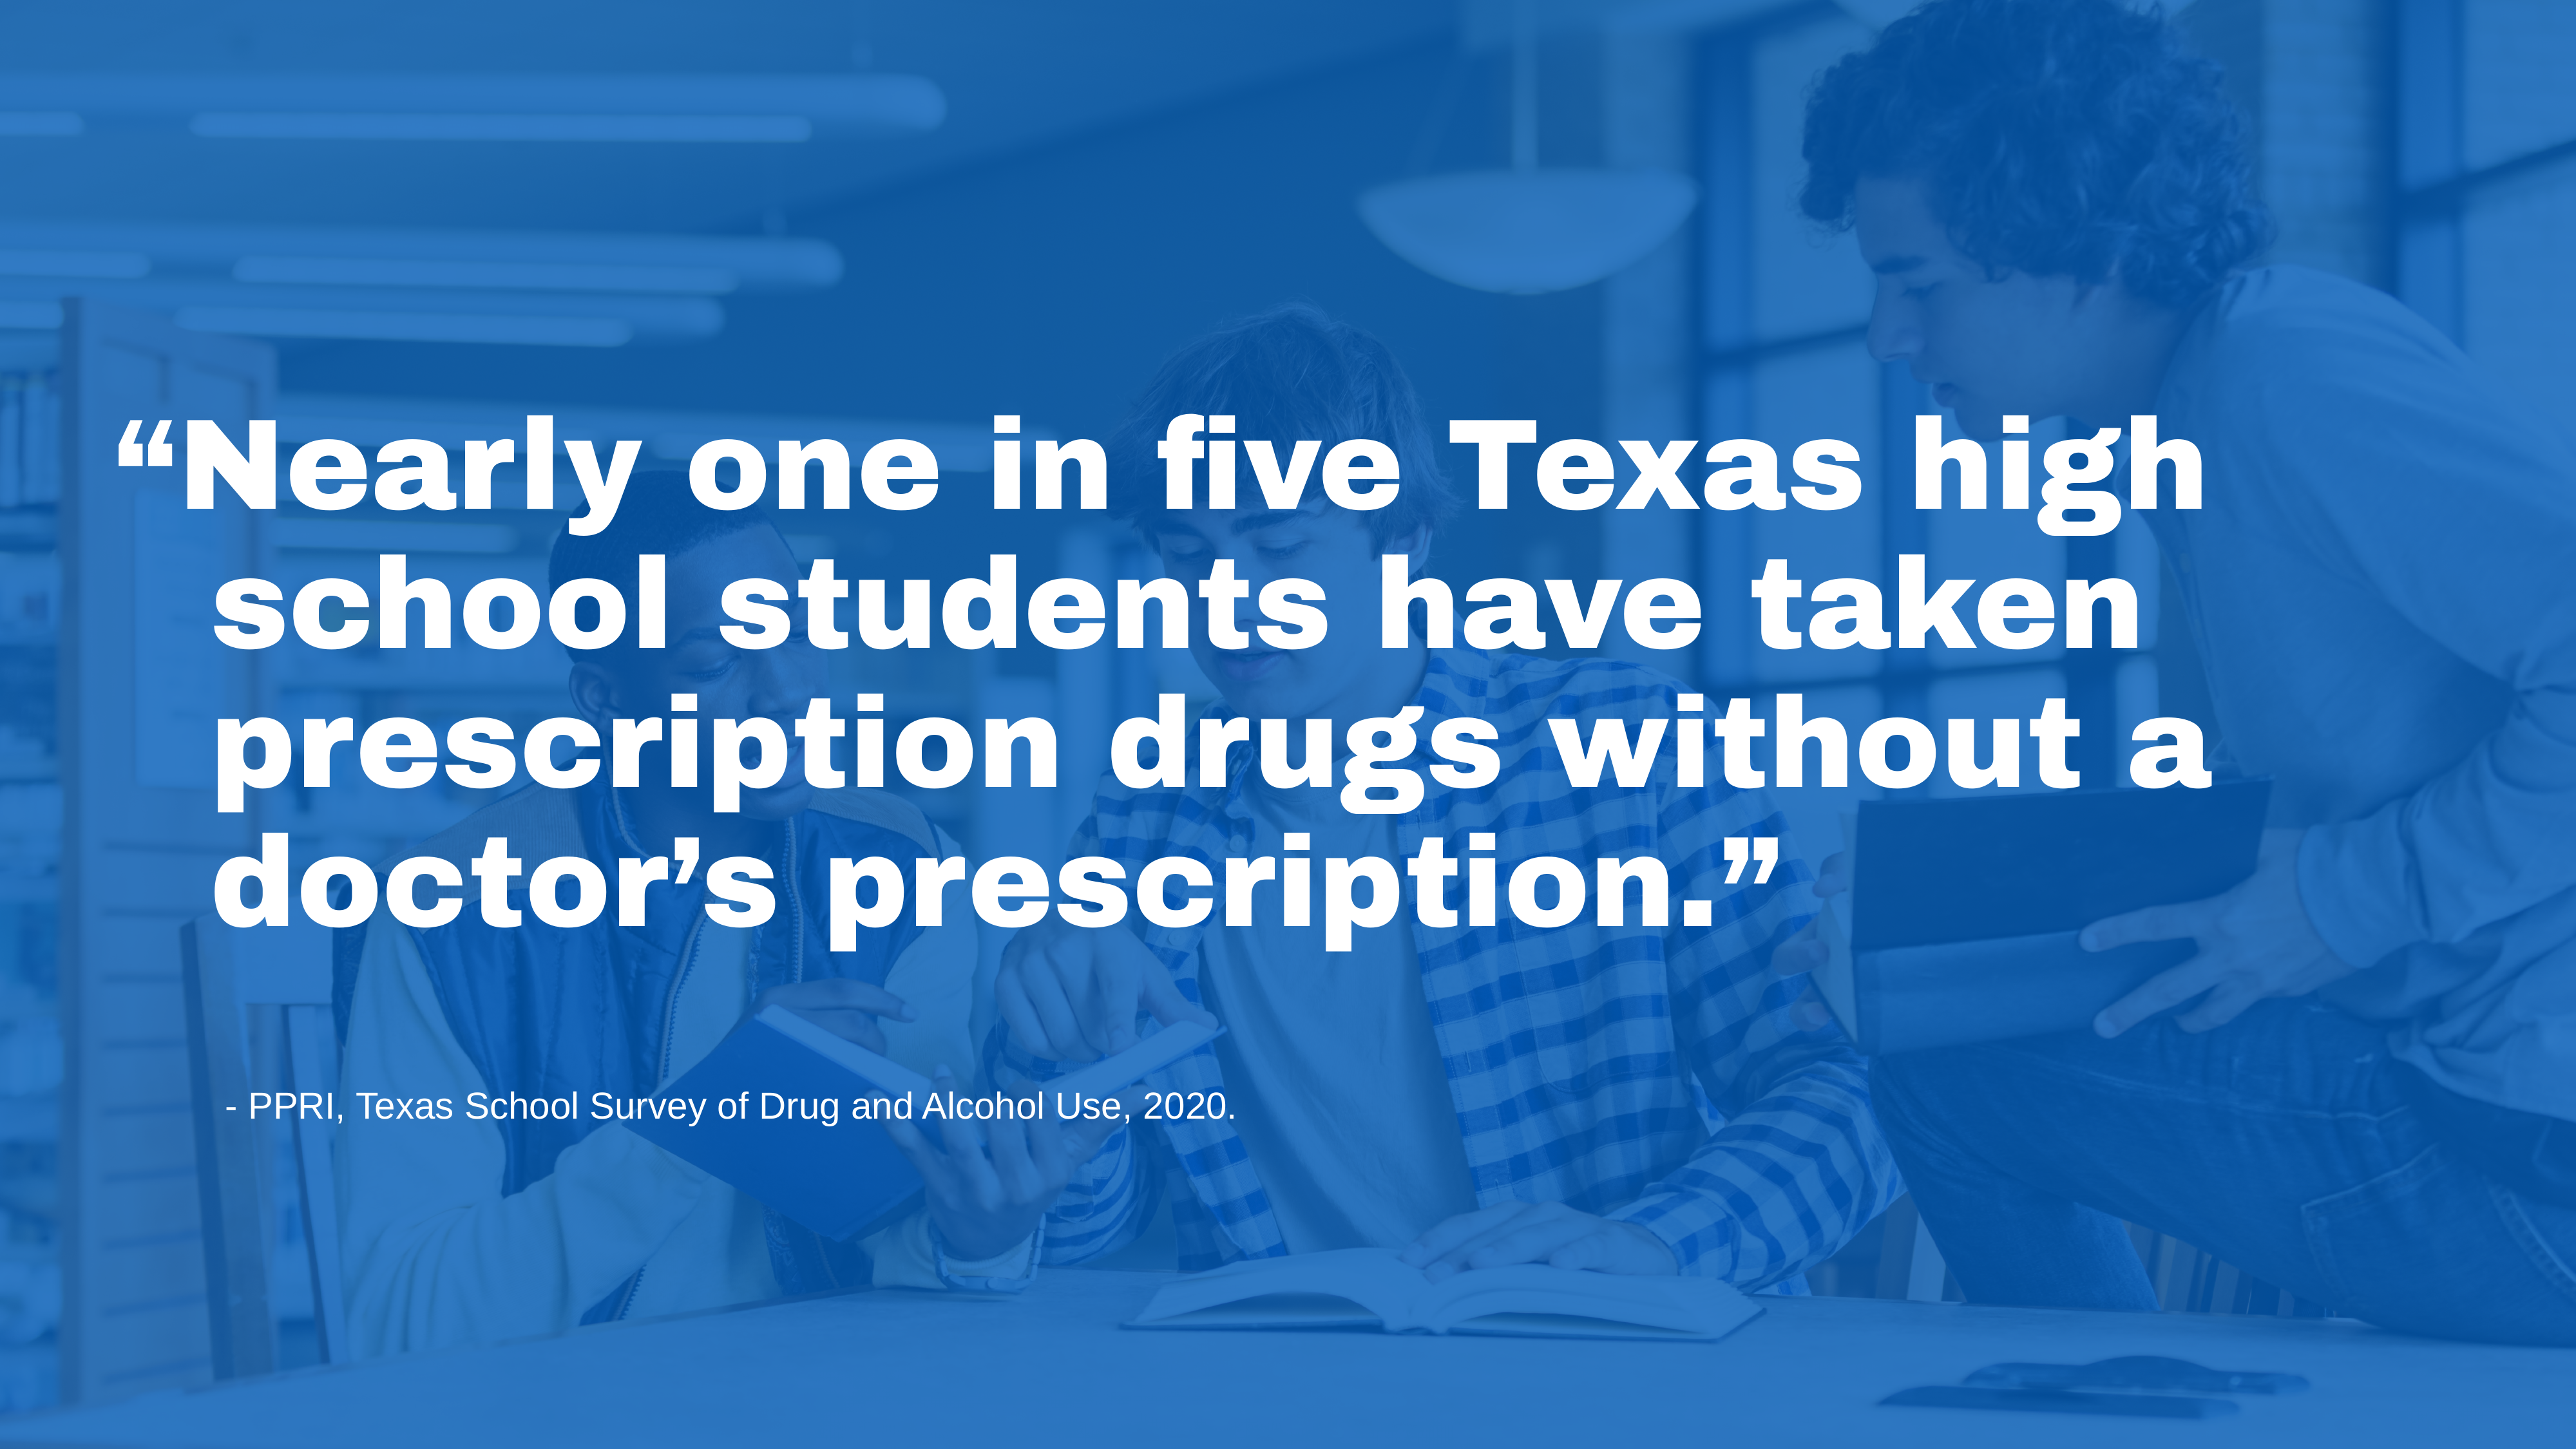

# “Nearly one in five Texas high school students have taken prescription drugs without a doctor’s prescription.”
- PPRI, Texas School Survey of Drug and Alcohol Use, 2020.